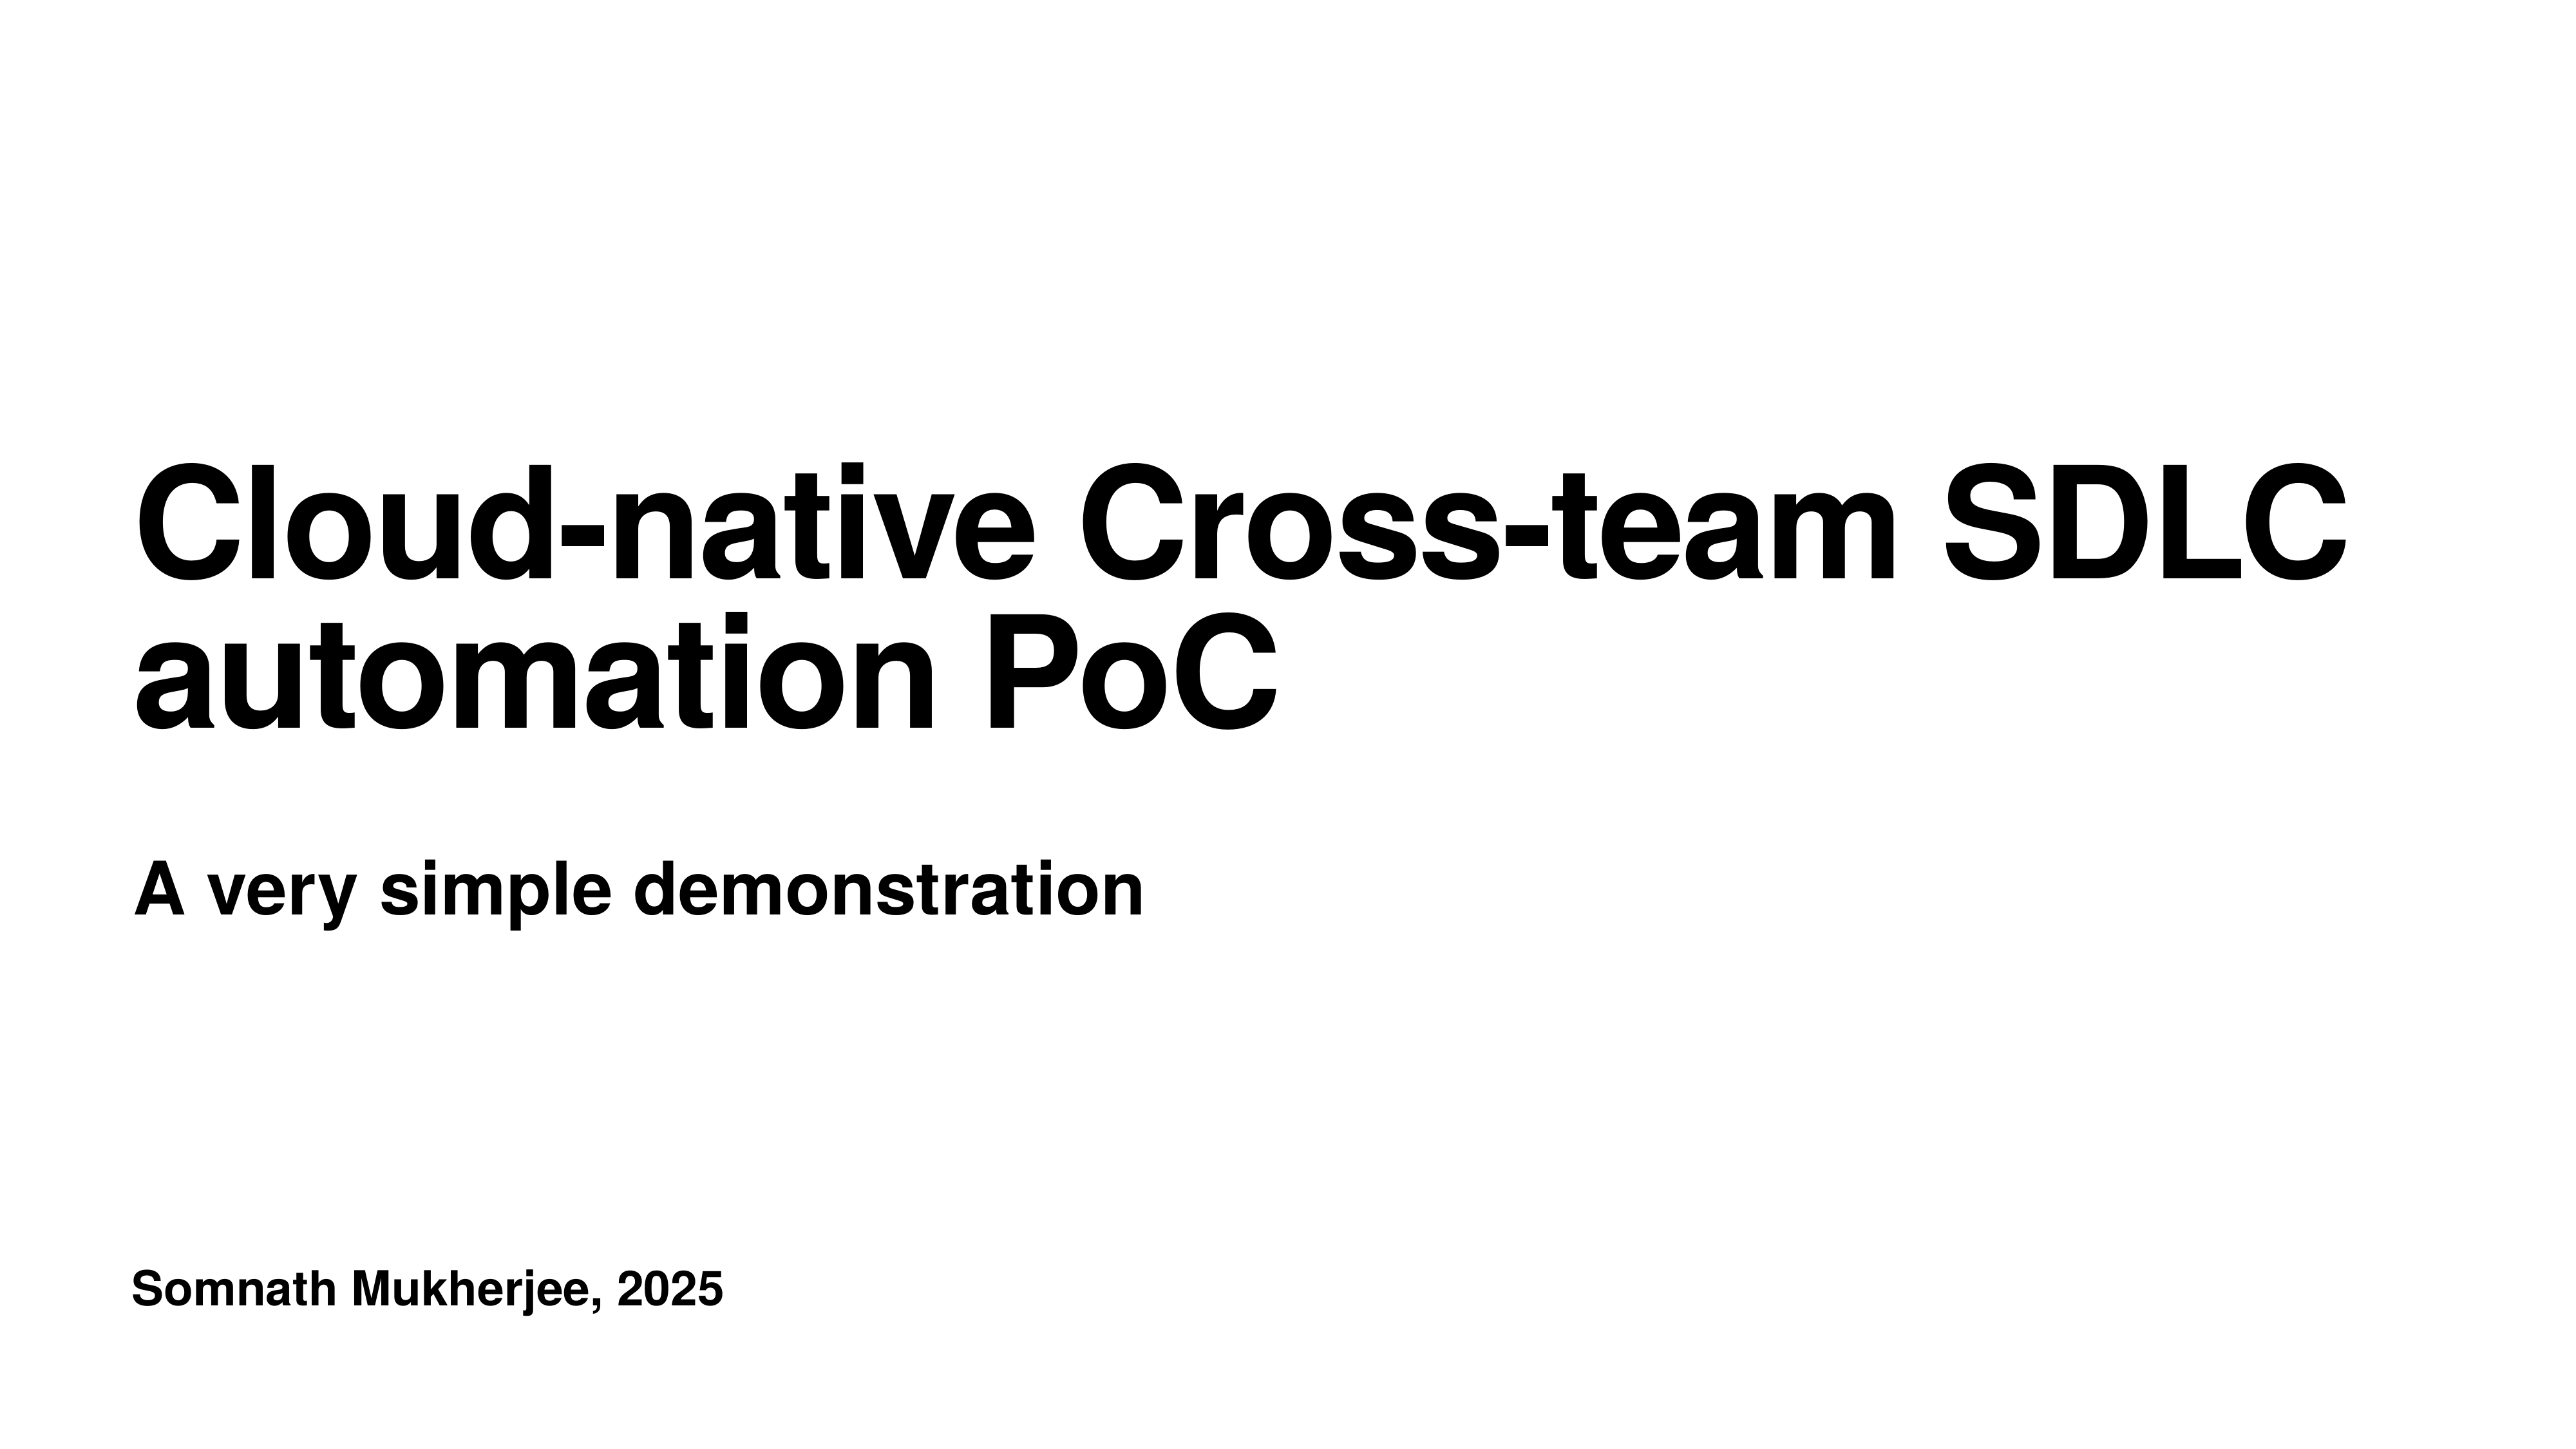

# Cloud-native Cross-team SDLC automation PoC
A very simple demonstration
Somnath Mukherjee, 2025